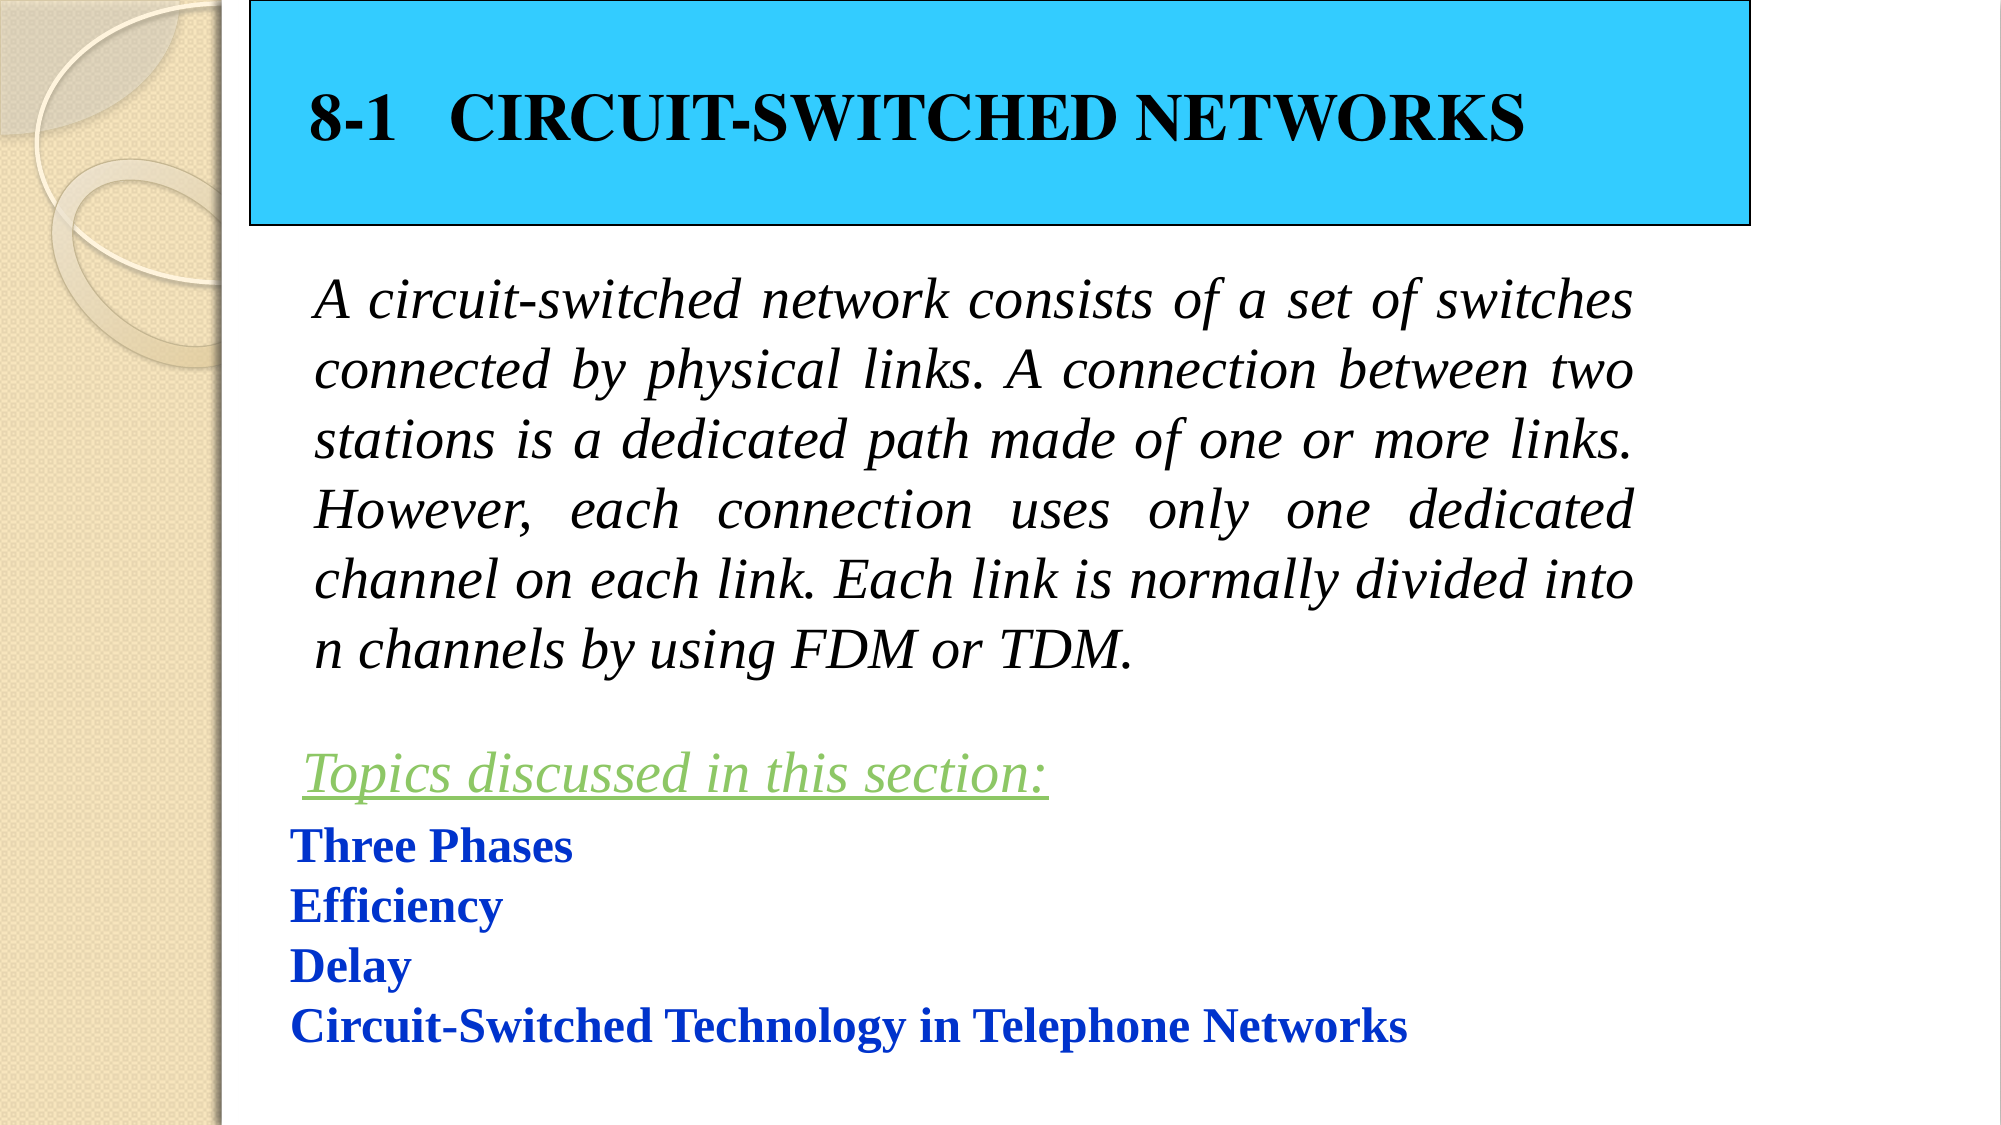

8-1   CIRCUIT-SWITCHED NETWORKS
A circuit-switched network consists of a set of switches connected by physical links. A connection between two stations is a dedicated path made of one or more links. However, each connection uses only one dedicated channel on each link. Each link is normally divided into n channels by using FDM or TDM.
Topics discussed in this section:
Three Phases
Efficiency
Delay
Circuit-Switched Technology in Telephone Networks